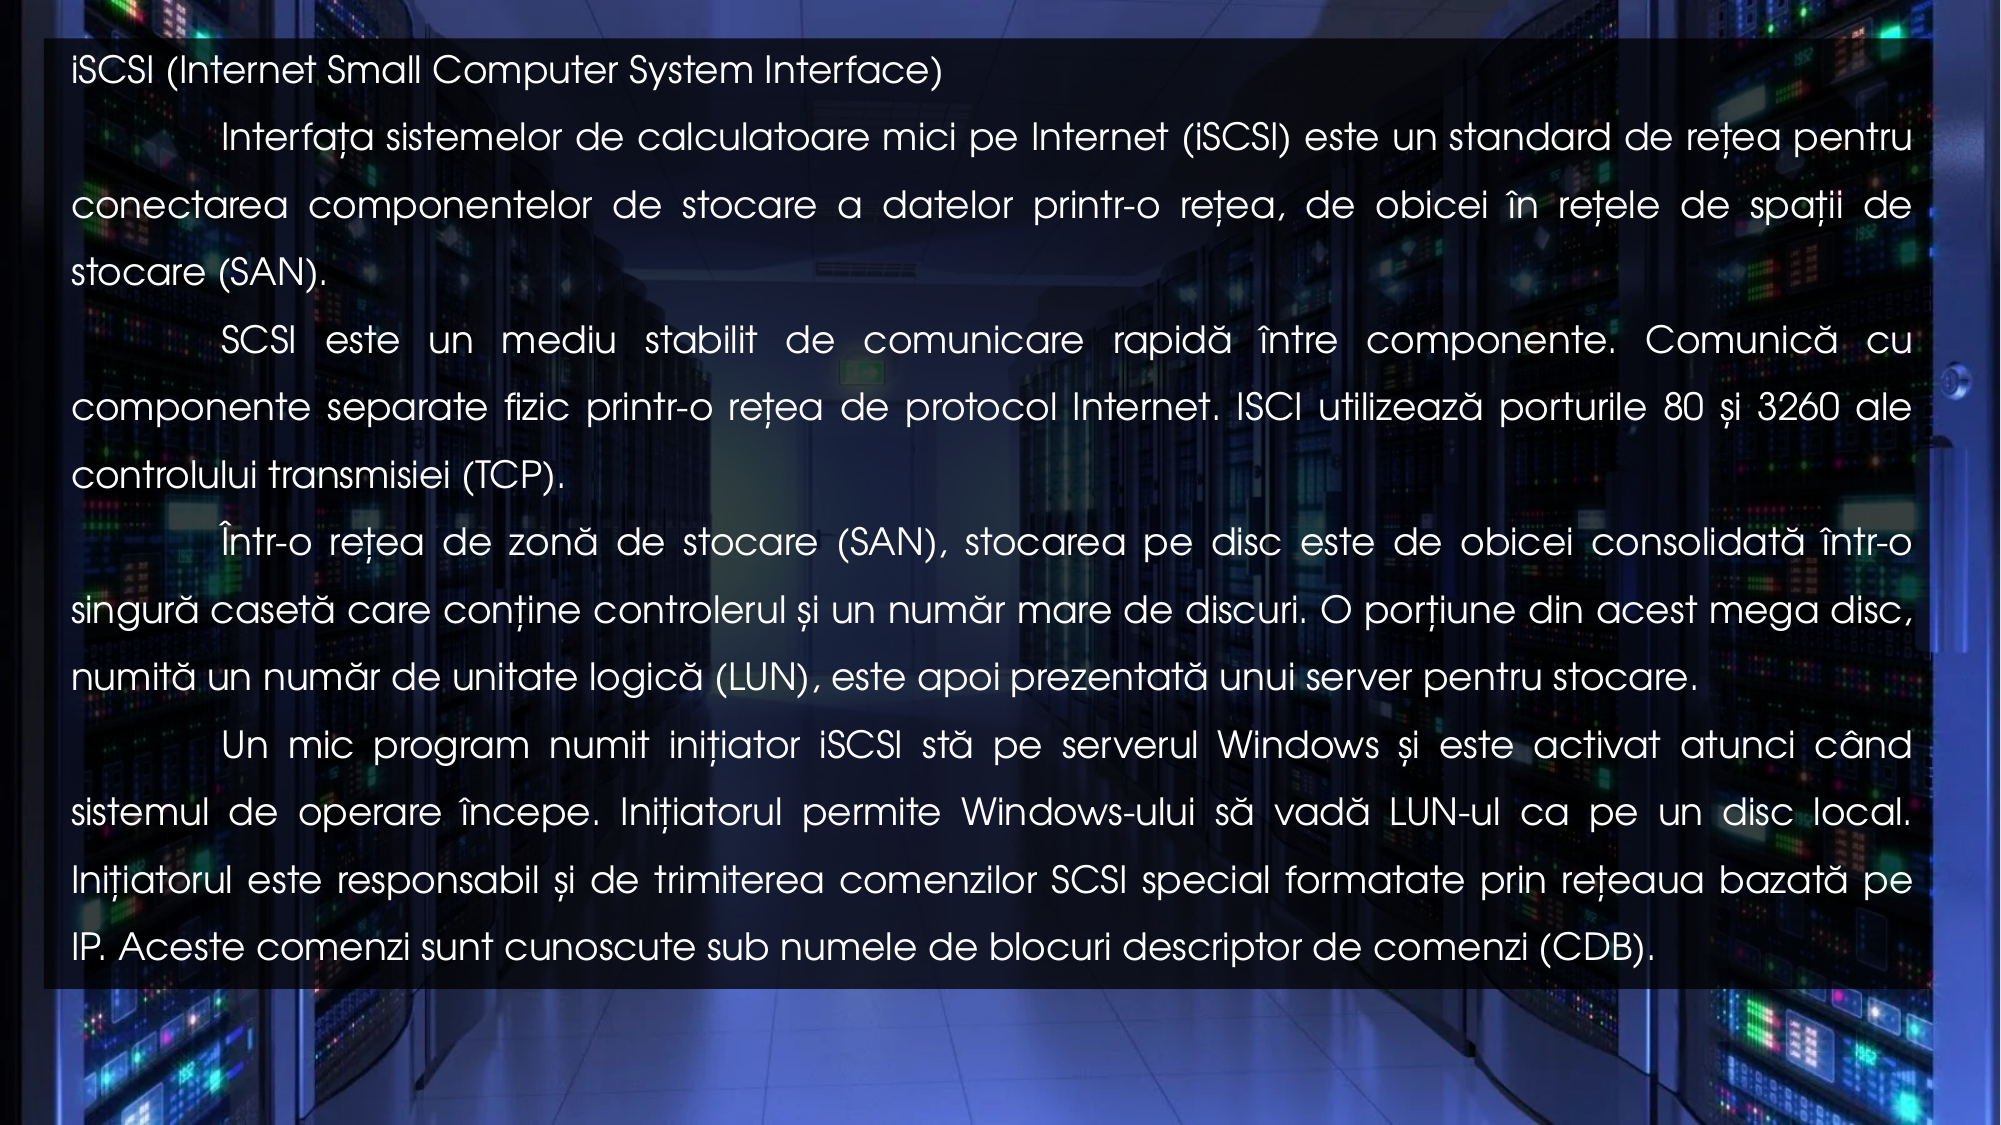

iSCSI (Internet Small Computer System Interface)
	Interfața sistemelor de calculatoare mici pe Internet (iSCSI) este un standard de rețea pentru conectarea componentelor de stocare a datelor printr-o rețea, de obicei în rețele de spații de stocare (SAN).
	SCSI este un mediu stabilit de comunicare rapidă între componente. Comunică cu componente separate fizic printr-o rețea de protocol Internet. ISCI utilizează porturile 80 și 3260 ale controlului transmisiei (TCP).
	Într-o rețea de zonă de stocare (SAN), stocarea pe disc este de obicei consolidată într-o singură casetă care conține controlerul și un număr mare de discuri. O porțiune din acest mega disc, numită un număr de unitate logică (LUN), este apoi prezentată unui server pentru stocare.
	Un mic program numit inițiator iSCSI stă pe serverul Windows și este activat atunci când sistemul de operare începe. Inițiatorul permite Windows-ului să vadă LUN-ul ca pe un disc local. Inițiatorul este responsabil și de trimiterea comenzilor SCSI special formatate prin rețeaua bazată pe IP. Aceste comenzi sunt cunoscute sub numele de blocuri descriptor de comenzi (CDB).